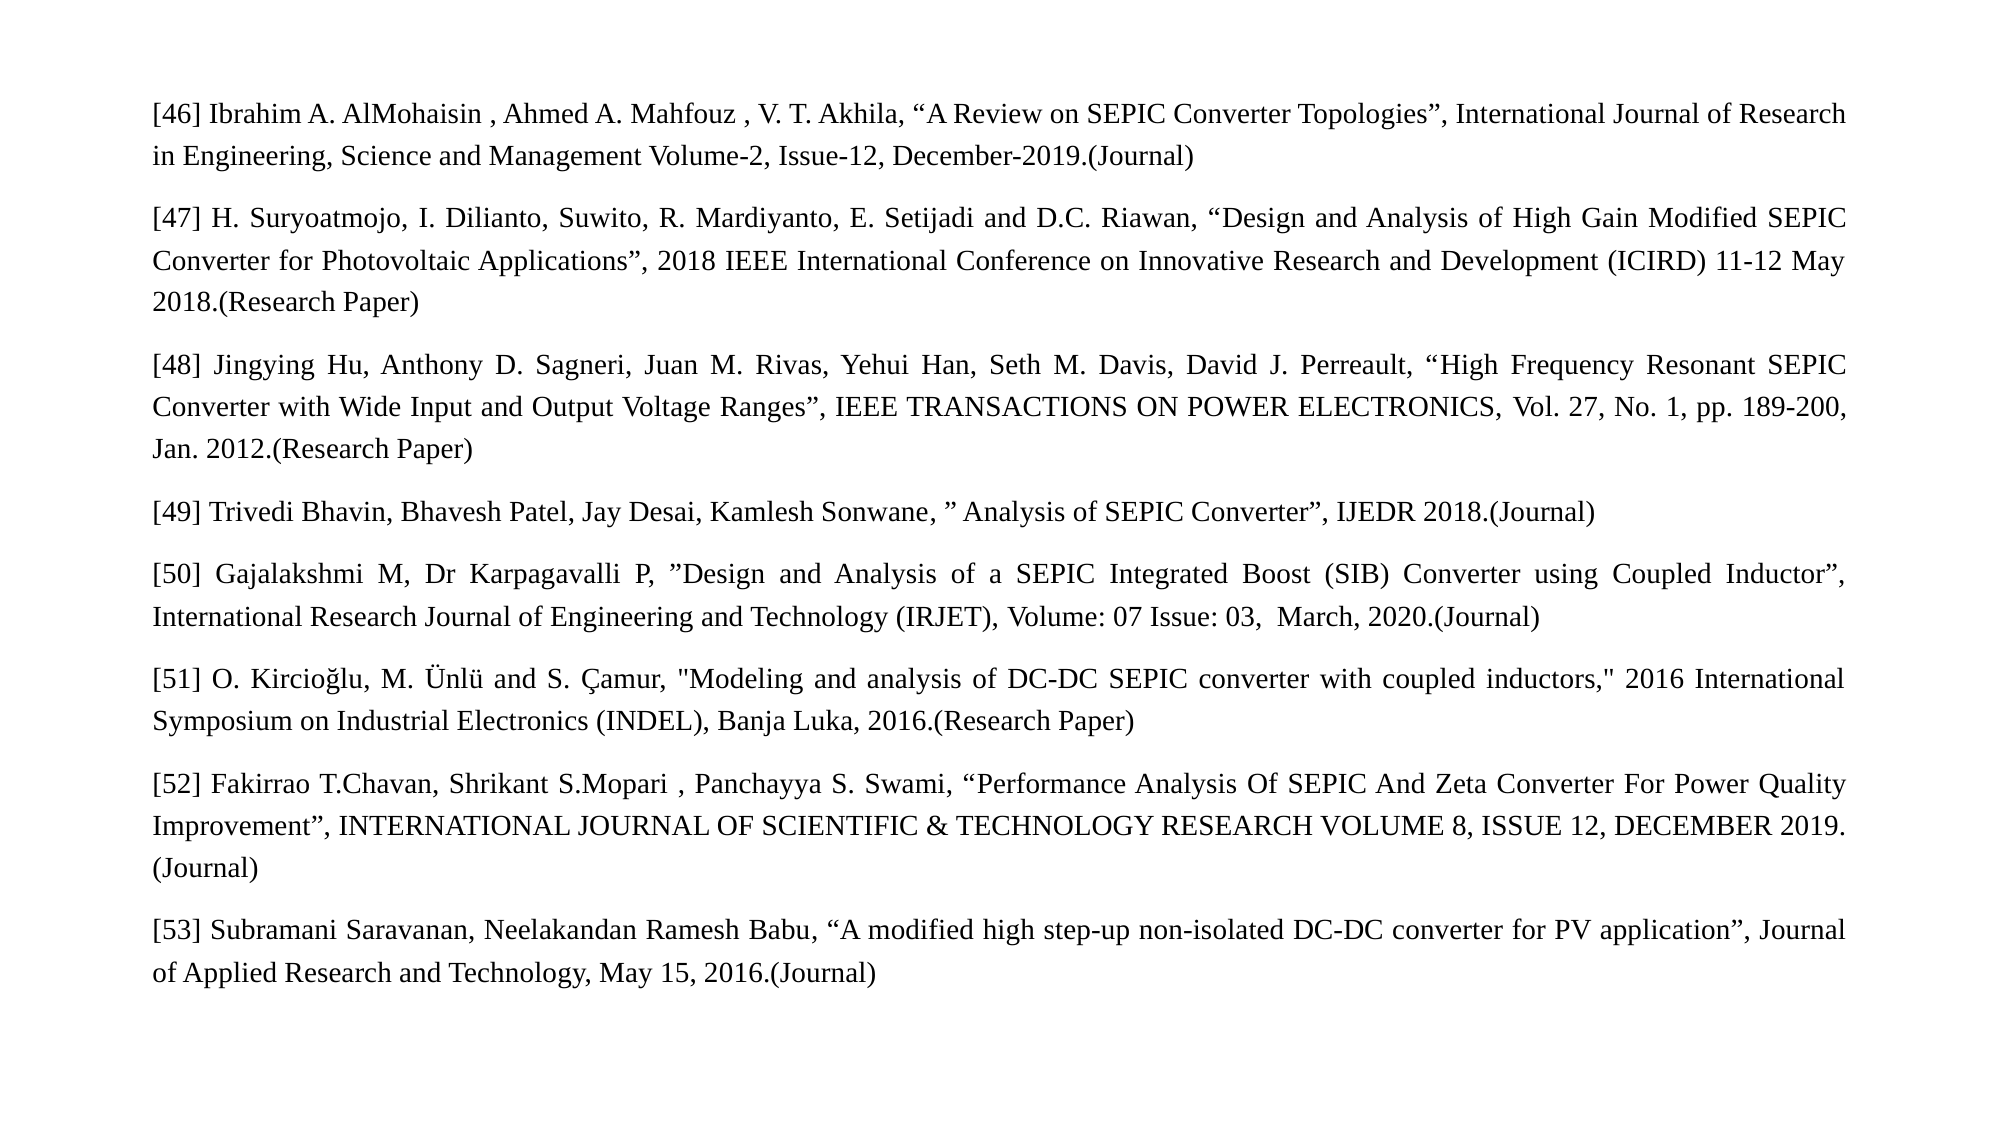

[46] Ibrahim A. AlMohaisin , Ahmed A. Mahfouz , V. T. Akhila, “A Review on SEPIC Converter Topologies”, International Journal of Research in Engineering, Science and Management Volume-2, Issue-12, December-2019.(Journal)
[47] H. Suryoatmojo, I. Dilianto, Suwito, R. Mardiyanto, E. Setijadi and D.C. Riawan, “Design and Analysis of High Gain Modified SEPIC Converter for Photovoltaic Applications”, 2018 IEEE International Conference on Innovative Research and Development (ICIRD) 11-12 May 2018.(Research Paper)
[48] Jingying Hu, Anthony D. Sagneri, Juan M. Rivas, Yehui Han, Seth M. Davis, David J. Perreault, “High Frequency Resonant SEPIC Converter with Wide Input and Output Voltage Ranges”, IEEE TRANSACTIONS ON POWER ELECTRONICS, Vol. 27, No. 1, pp. 189-200, Jan. 2012.(Research Paper)
[49] Trivedi Bhavin, Bhavesh Patel, Jay Desai, Kamlesh Sonwane, ” Analysis of SEPIC Converter”, IJEDR 2018.(Journal)
[50] Gajalakshmi M, Dr Karpagavalli P, ”Design and Analysis of a SEPIC Integrated Boost (SIB) Converter using Coupled Inductor”, International Research Journal of Engineering and Technology (IRJET), Volume: 07 Issue: 03,  March, 2020.(Journal)
[51] O. Kircioğlu, M. Ünlü and S. Çamur, "Modeling and analysis of DC-DC SEPIC converter with coupled inductors," 2016 International Symposium on Industrial Electronics (INDEL), Banja Luka, 2016.(Research Paper)
[52] Fakirrao T.Chavan, Shrikant S.Mopari , Panchayya S. Swami, “Performance Analysis Of SEPIC And Zeta Converter For Power Quality Improvement”, INTERNATIONAL JOURNAL OF SCIENTIFIC & TECHNOLOGY RESEARCH VOLUME 8, ISSUE 12, DECEMBER 2019.(Journal)
[53] Subramani Saravanan, Neelakandan Ramesh Babu, “A modified high step-up non-isolated DC-DC converter for PV application”, Journal of Applied Research and Technology, May 15, 2016.(Journal)